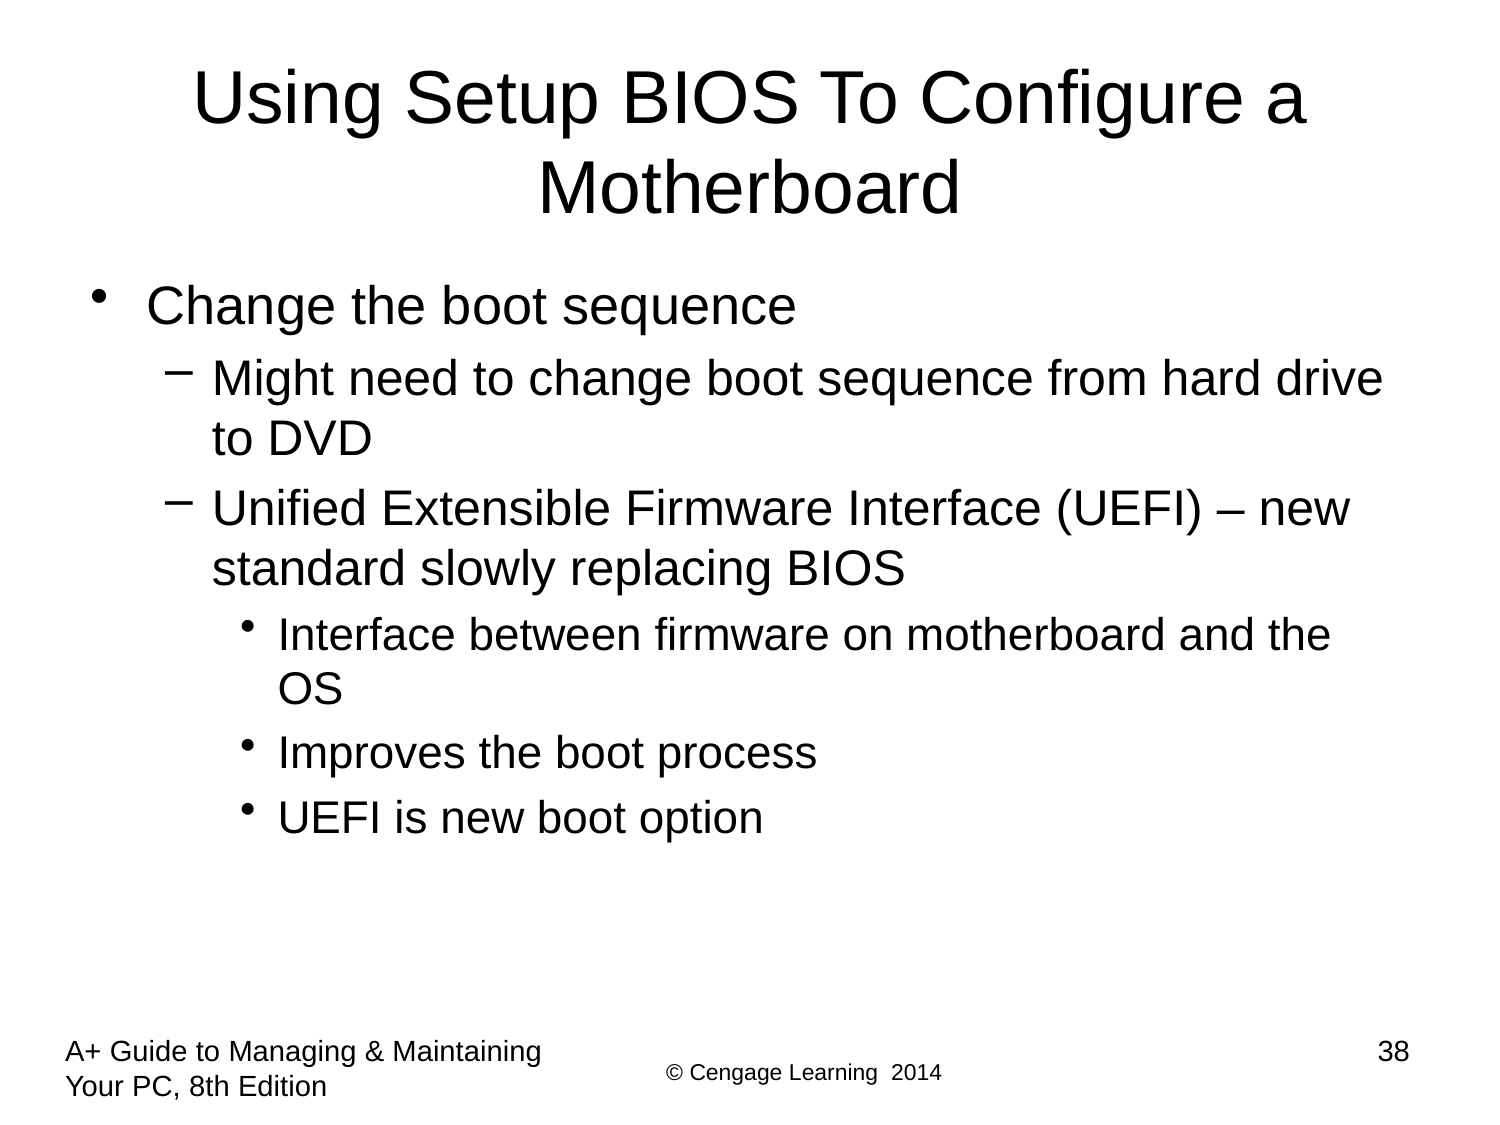

# Using Setup BIOS To Configure a Motherboard
Change the boot sequence
Might need to change boot sequence from hard drive to DVD
Unified Extensible Firmware Interface (UEFI) – new standard slowly replacing BIOS
Interface between firmware on motherboard and the OS
Improves the boot process
UEFI is new boot option
38
A+ Guide to Managing & Maintaining Your PC, 8th Edition